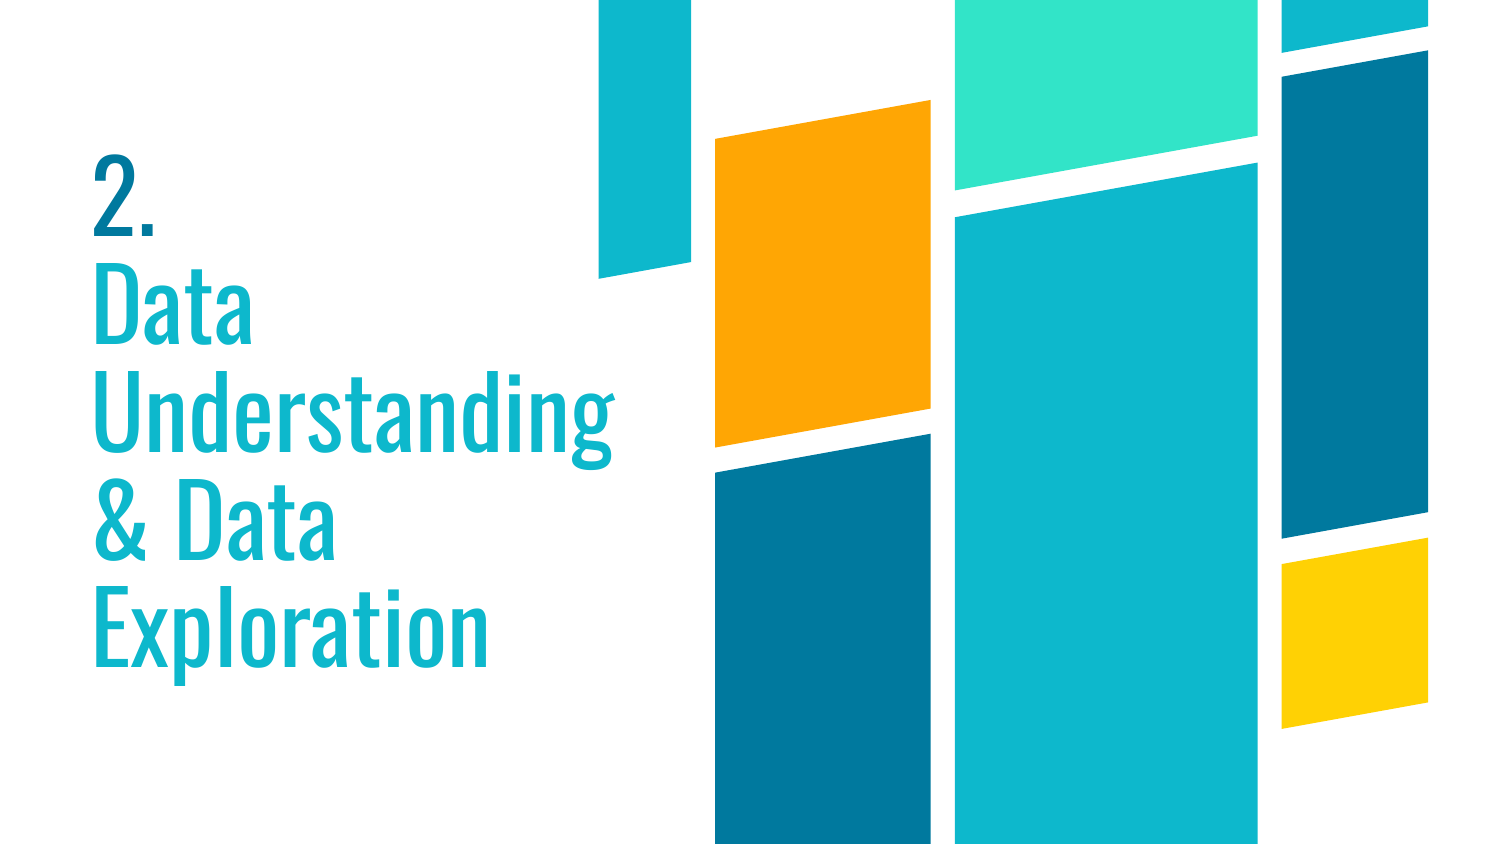

# 2.
Data Understanding & Data Exploration